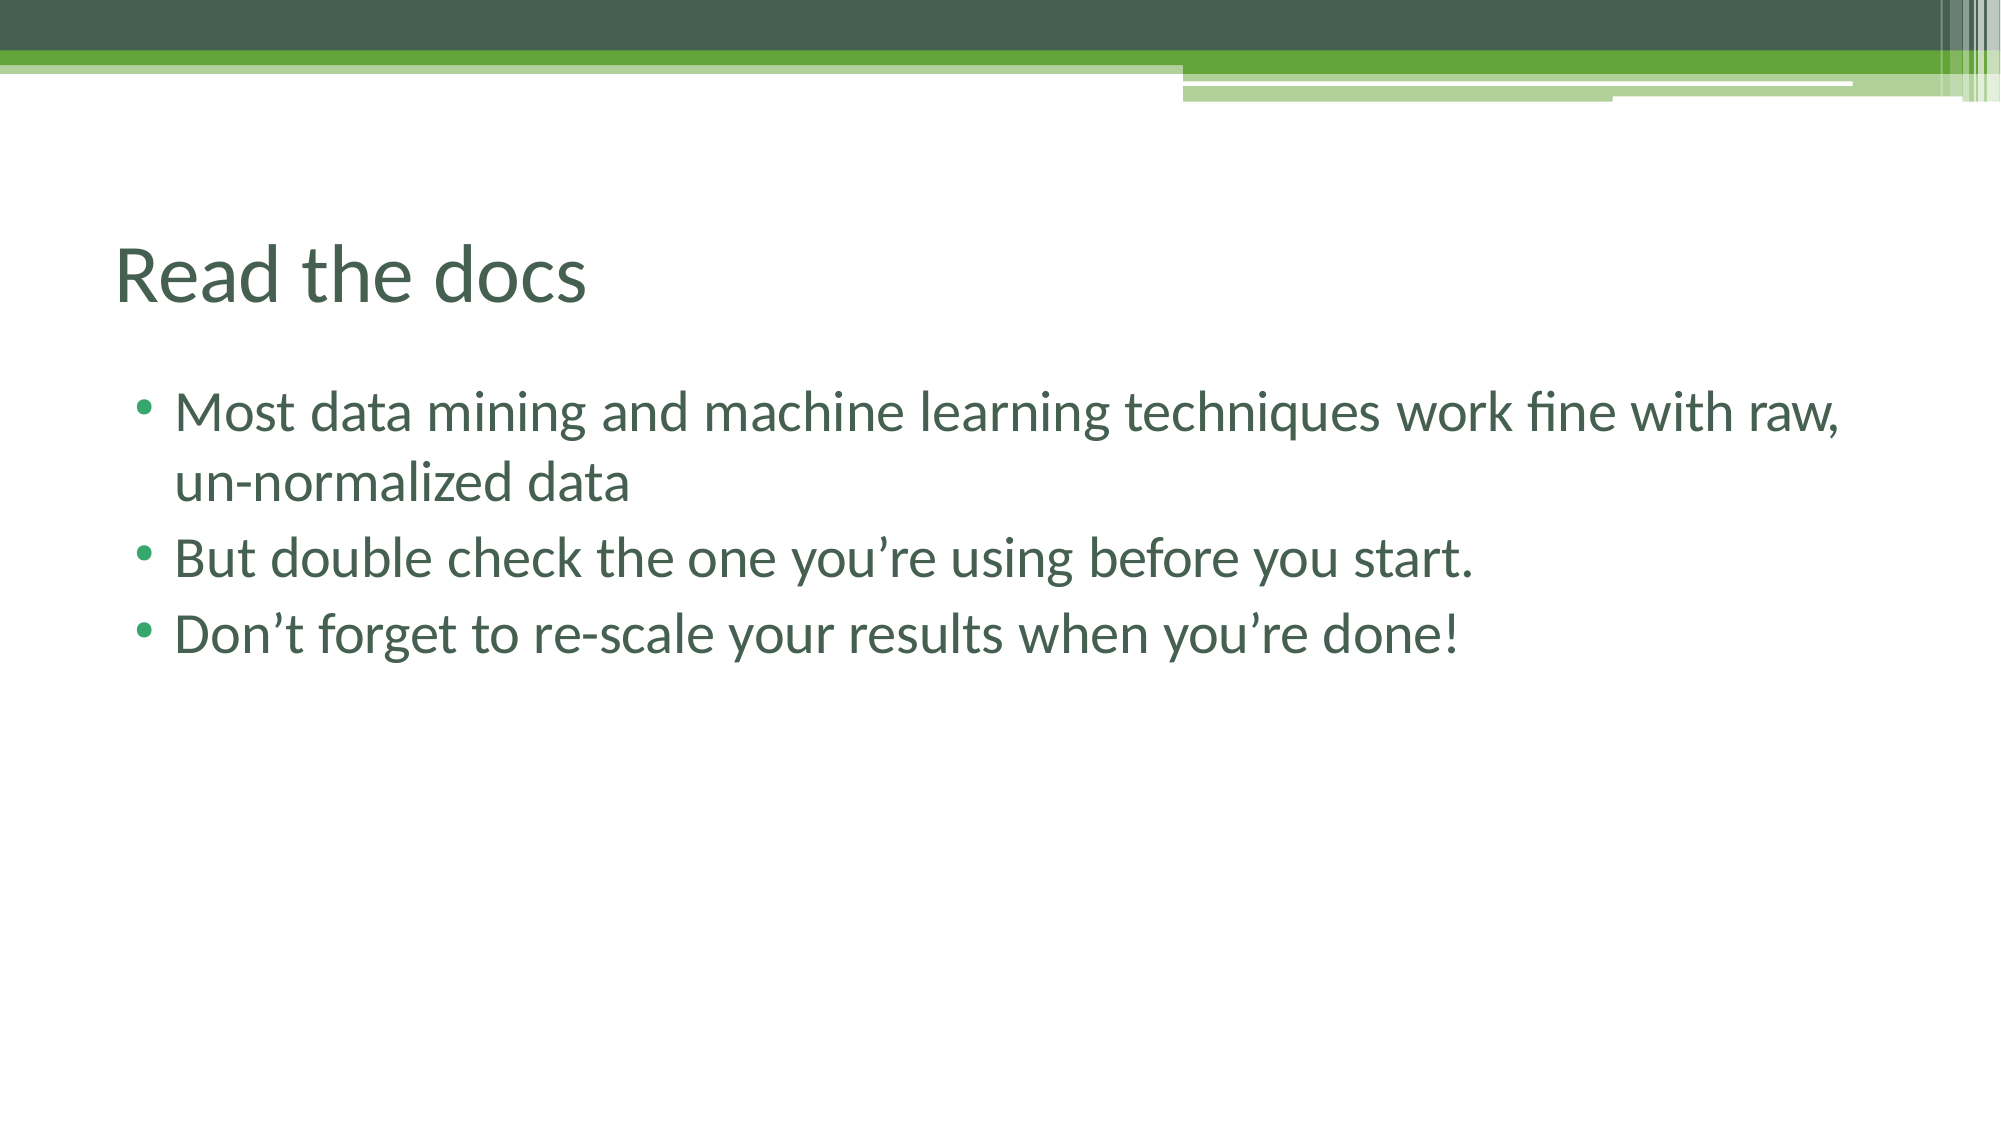

# Read the docs
Most data mining and machine learning techniques work fine with raw,  un-normalized data
But double check the one you’re using before you start.
Don’t forget to re-scale your results when you’re done!